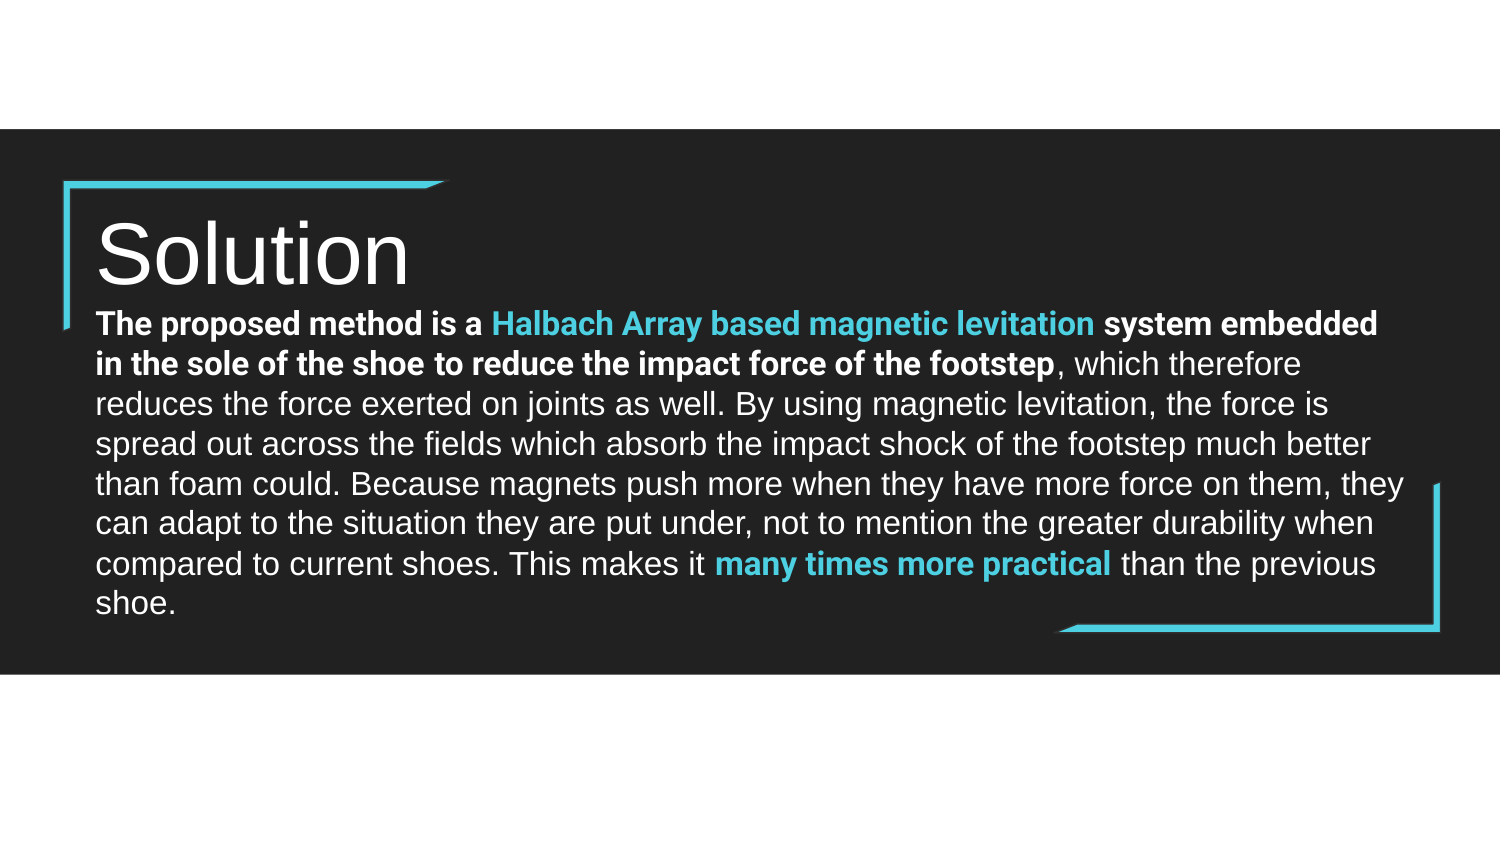

# Solution
The proposed method is a Halbach Array based magnetic levitation system embedded in the sole of the shoe to reduce the impact force of the footstep, which therefore reduces the force exerted on joints as well. By using magnetic levitation, the force is spread out across the fields which absorb the impact shock of the footstep much better than foam could. Because magnets push more when they have more force on them, they can adapt to the situation they are put under, not to mention the greater durability when compared to current shoes. This makes it many times more practical than the previous shoe.